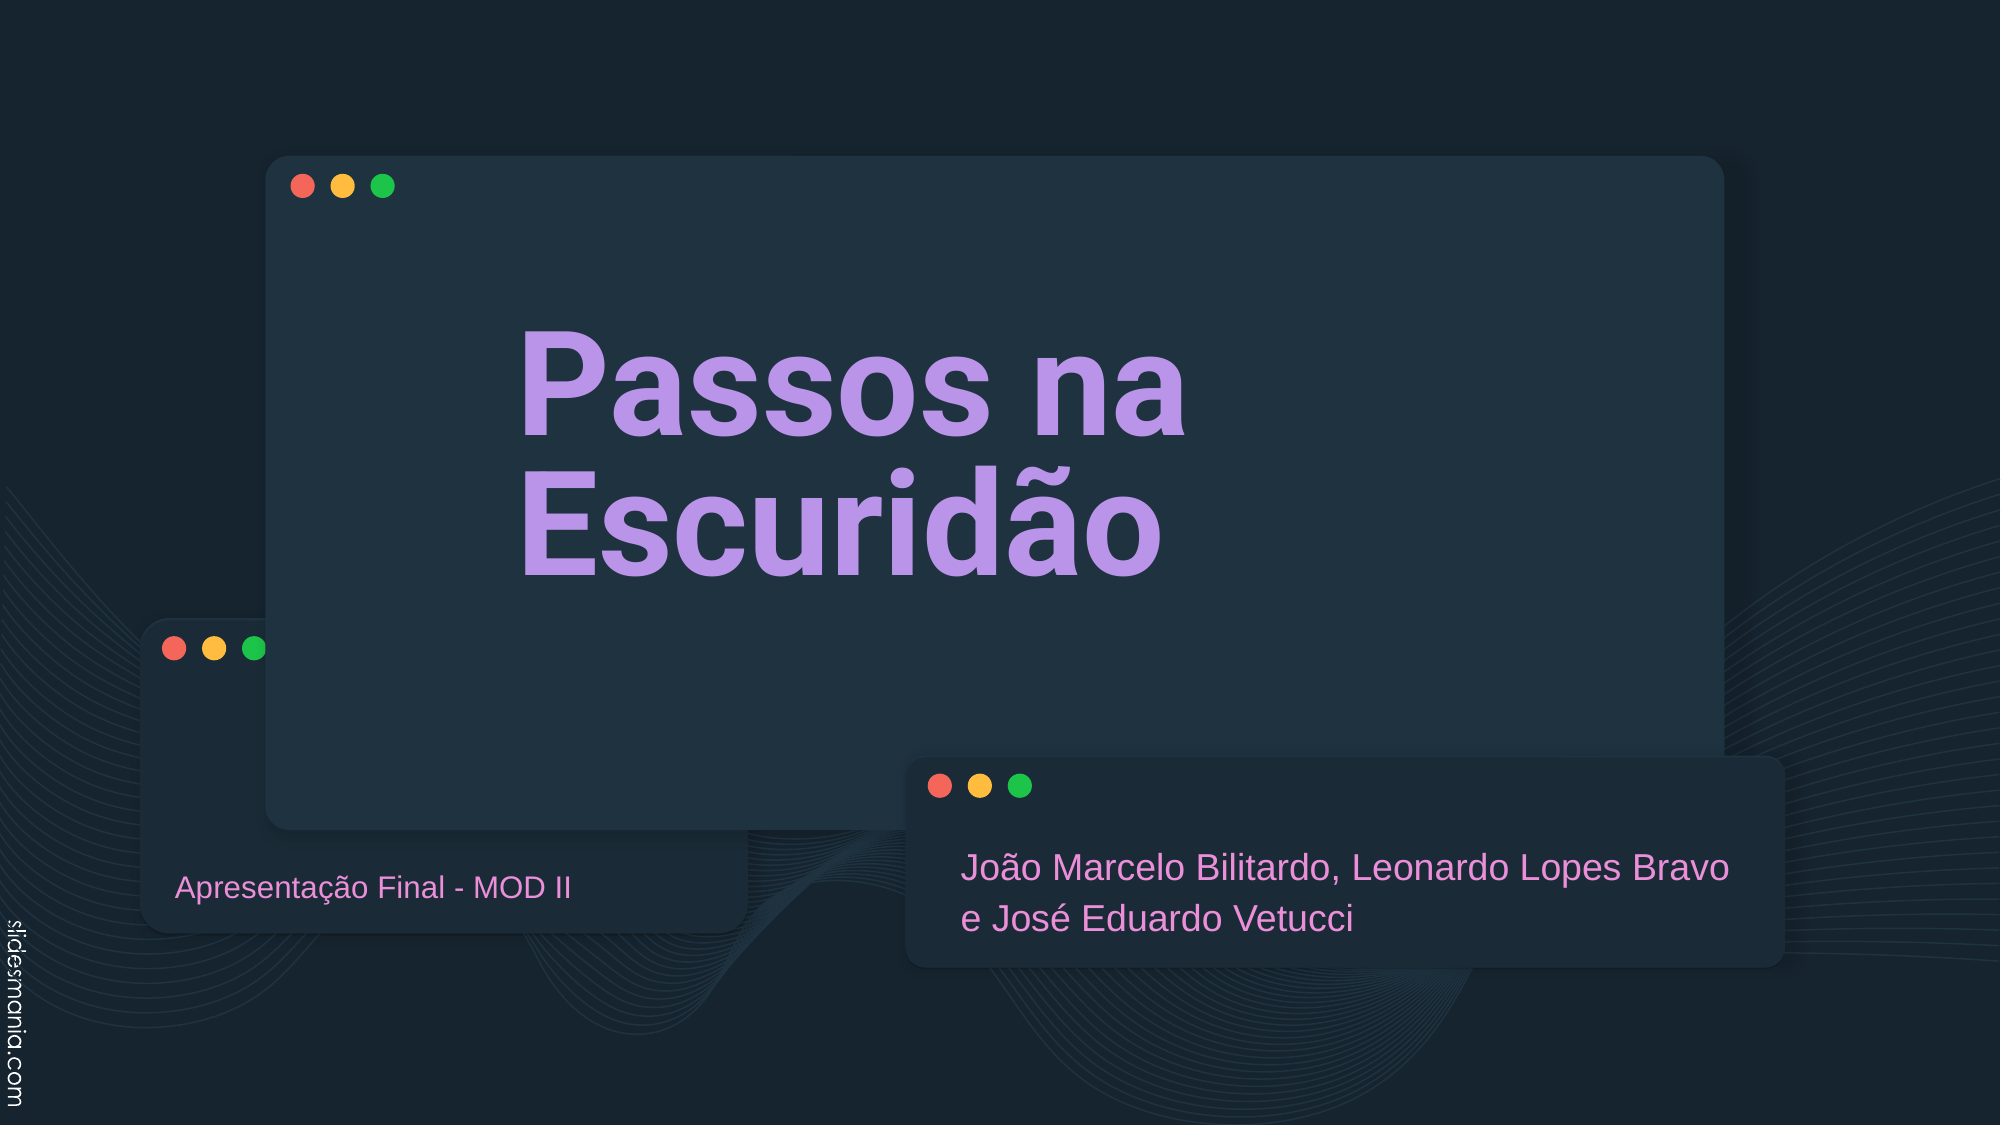

# Passos na Escuridão
João Marcelo Bilitardo, Leonardo Lopes Bravo e José Eduardo Vetucci
Apresentação Final - MOD II